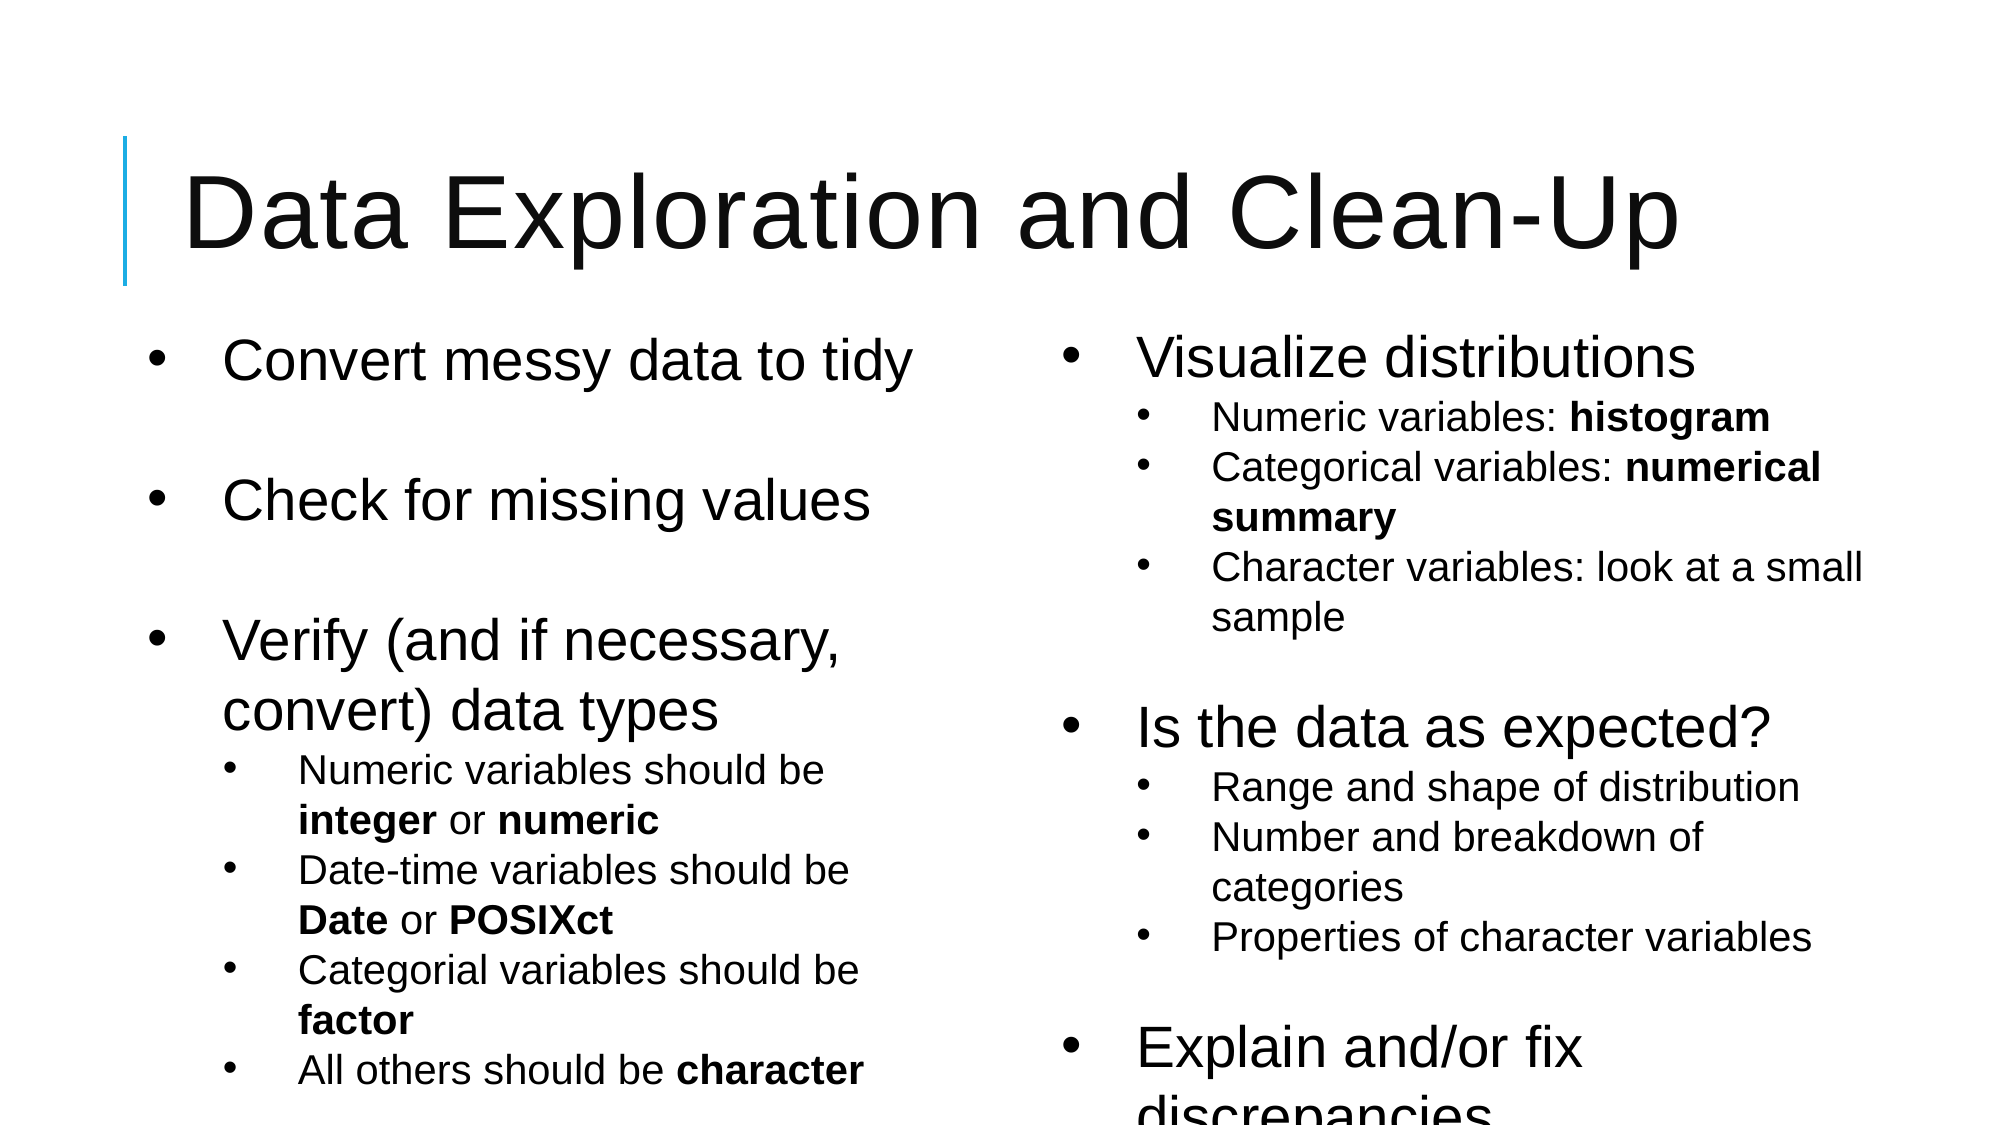

# Data Exploration and Clean-Up
Visualize distributions
Numeric variables: histogram
Categorical variables: numerical summary
Character variables: look at a small sample

Is the data as expected?
Range and shape of distribution
Number and breakdown of categories
Properties of character variables

Explain and/or fix discrepancies
Convert messy data to tidy

Check for missing values

Verify (and if necessary, convert) data types
Numeric variables should be integer or numeric
Date-time variables should be Date or POSIXct
Categorial variables should be factor
All others should be character